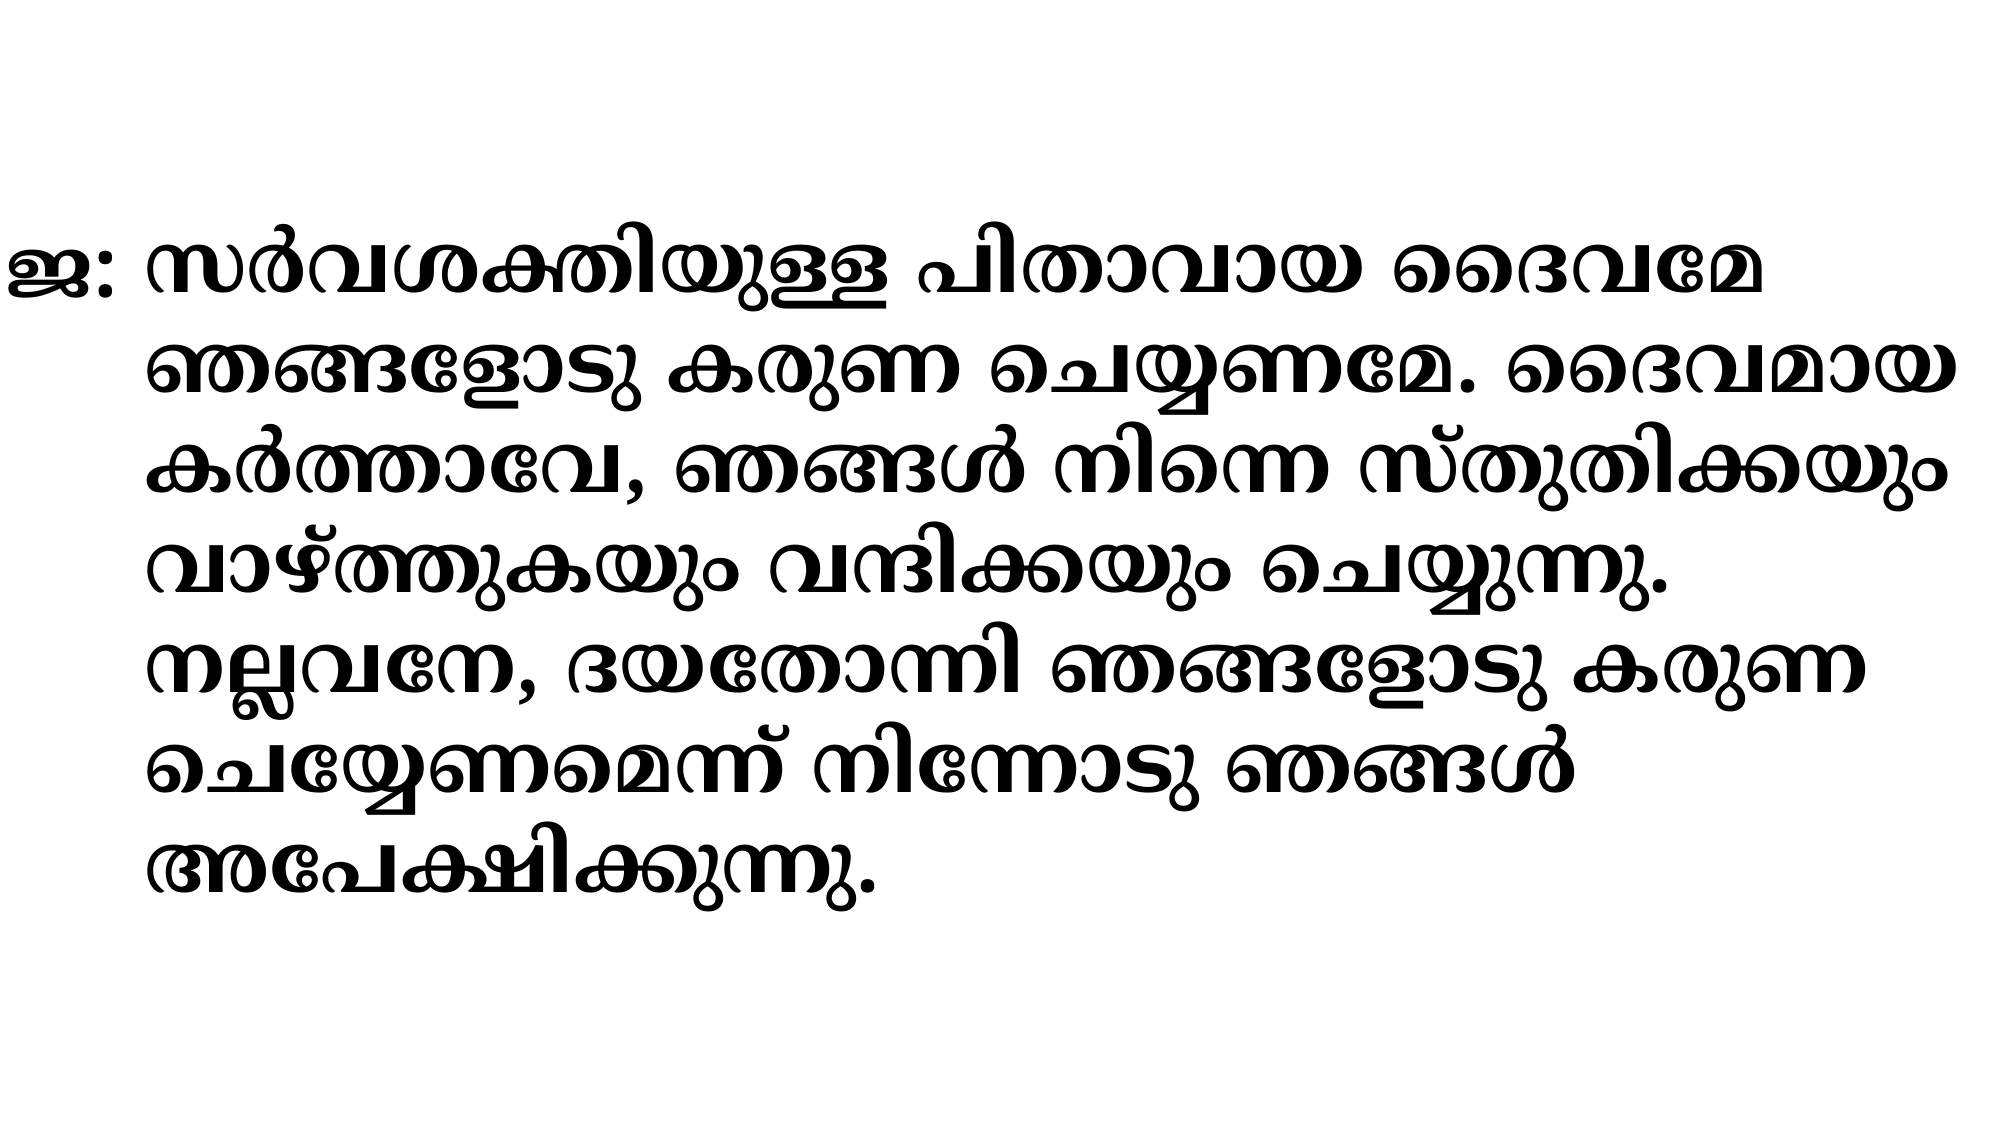

സര്‍വശക്തിയുള്ള പിതാവായ ദൈവമേ ഞങ്ങളോടു കരുണ ചെയ്യണമേ. ദൈവമായ കര്‍ത്താവേ, ഞങ്ങള്‍ നിന്നെ സ്തുതിക്കയും വാഴ്ത്തുകയും വന്ദിക്കയും ചെയ്യുന്നു. നല്ലവനേ, ദയതോന്നി ഞങ്ങളോടു കരുണ ചെയ്യേണമെന്ന് നിന്നോടു ഞങ്ങള്‍ അപേക്ഷിക്കുന്നു.
ജ: